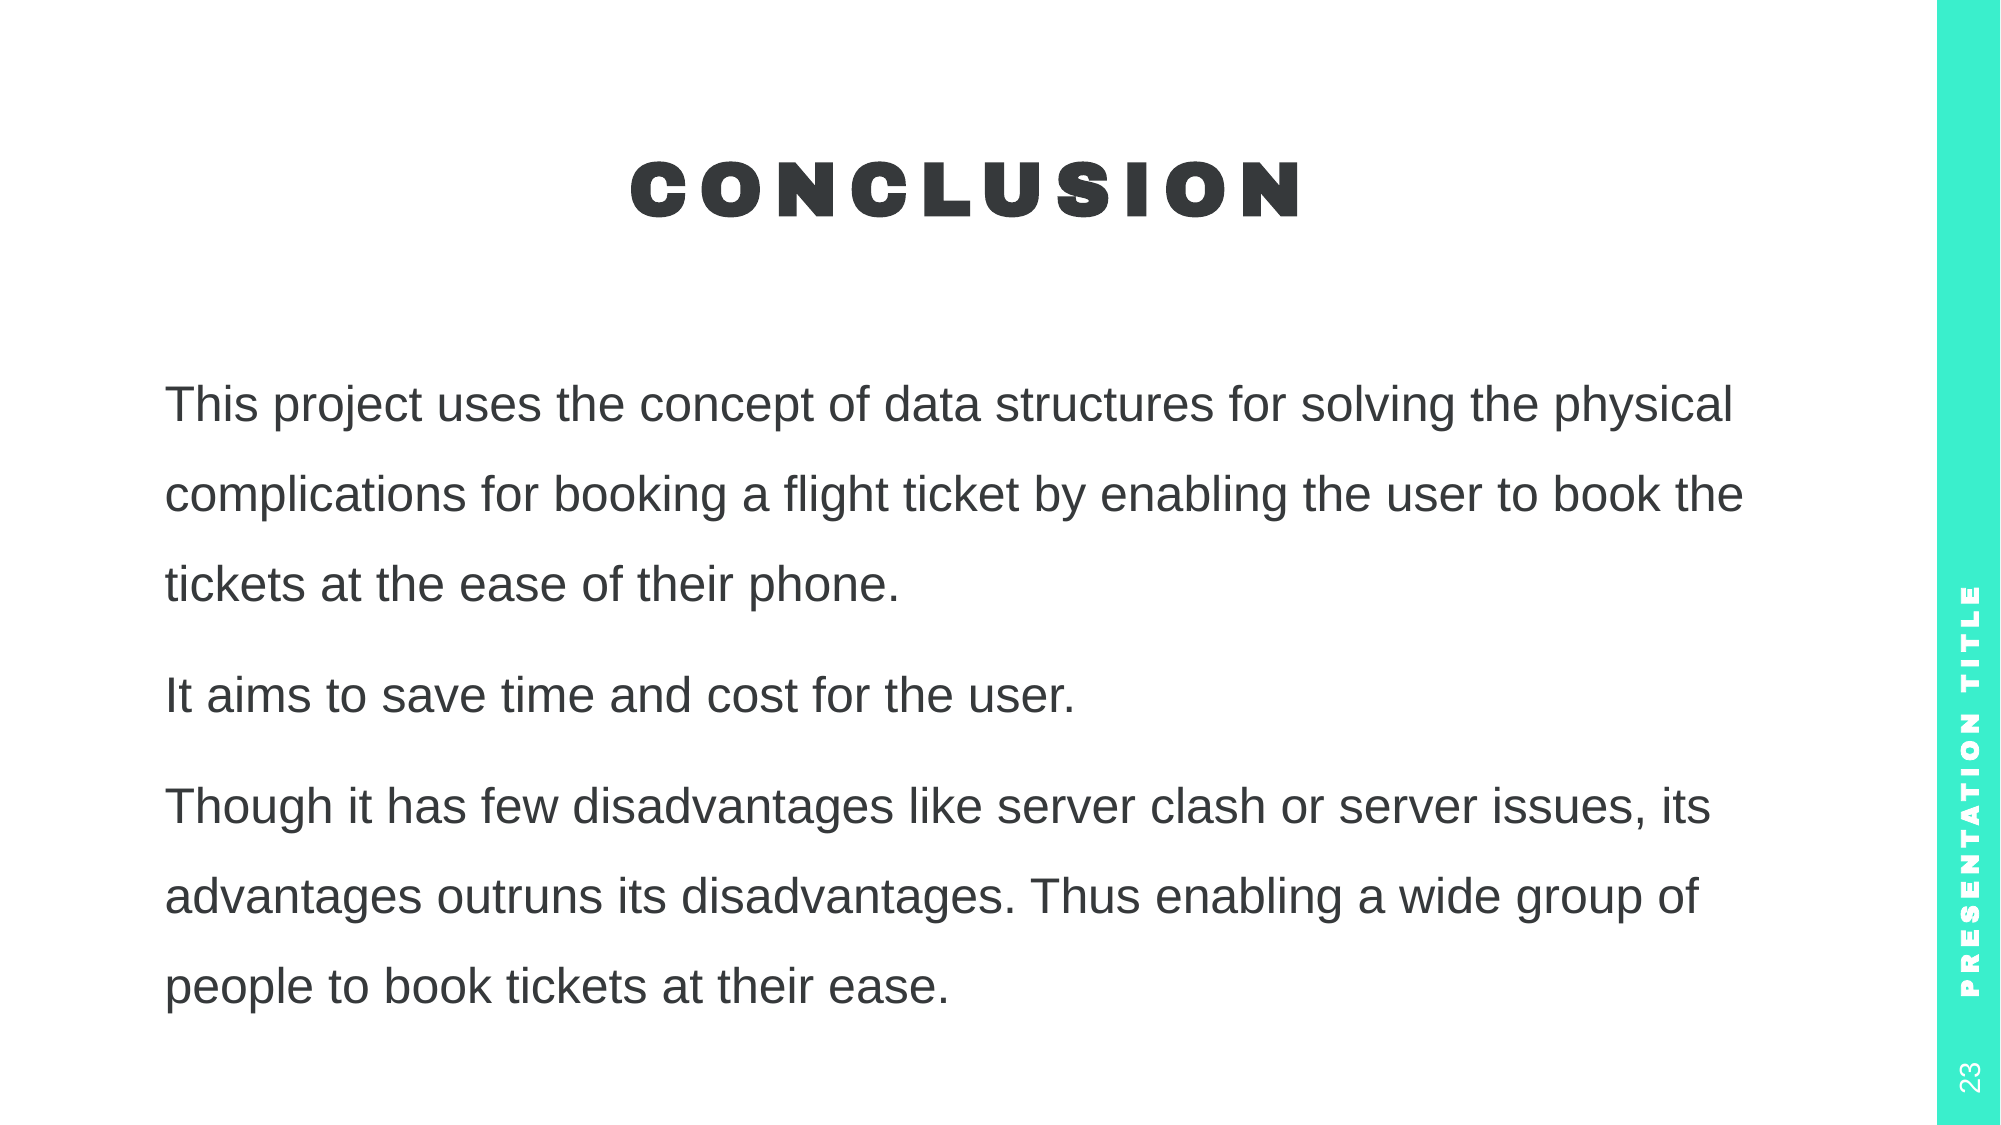

# CONCLUSION
This project uses the concept of data structures for solving the physical complications for booking a flight ticket by enabling the user to book the tickets at the ease of their phone.
It aims to save time and cost for the user.
Though it has few disadvantages like server clash or server issues, its advantages outruns its disadvantages. Thus enabling a wide group of people to book tickets at their ease.
Presentation Title
23